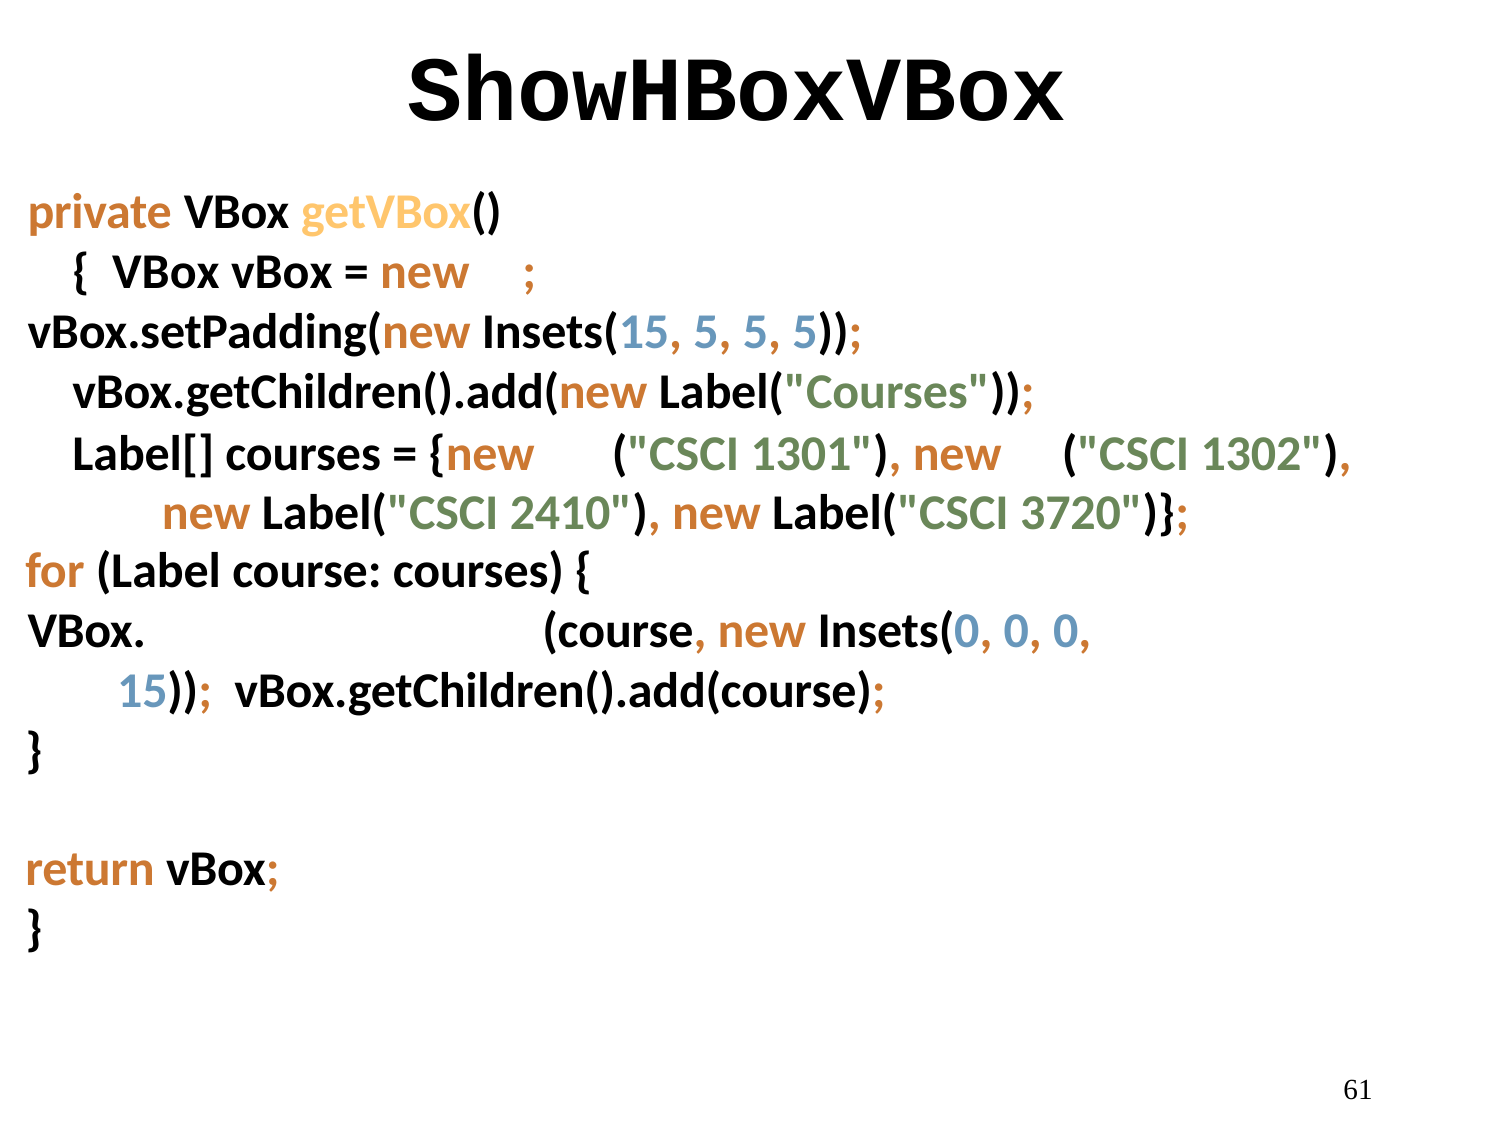

# ShowHBoxVBox
private VBox getVBox() {  VBox vBox = new	;
vBox.setPadding(new Insets(15, 5, 5, 5));  vBox.getChildren().add(new Label("Courses"));
Label[] courses = {new	("CSCI 1301"), new	("CSCI 1302"),  new Label("CSCI 2410"), new Label("CSCI 3720")};
for (Label course: courses) {
VBox.	(course, new Insets(0, 0, 0, 15));  vBox.getChildren().add(course);
}

return vBox;
}
61